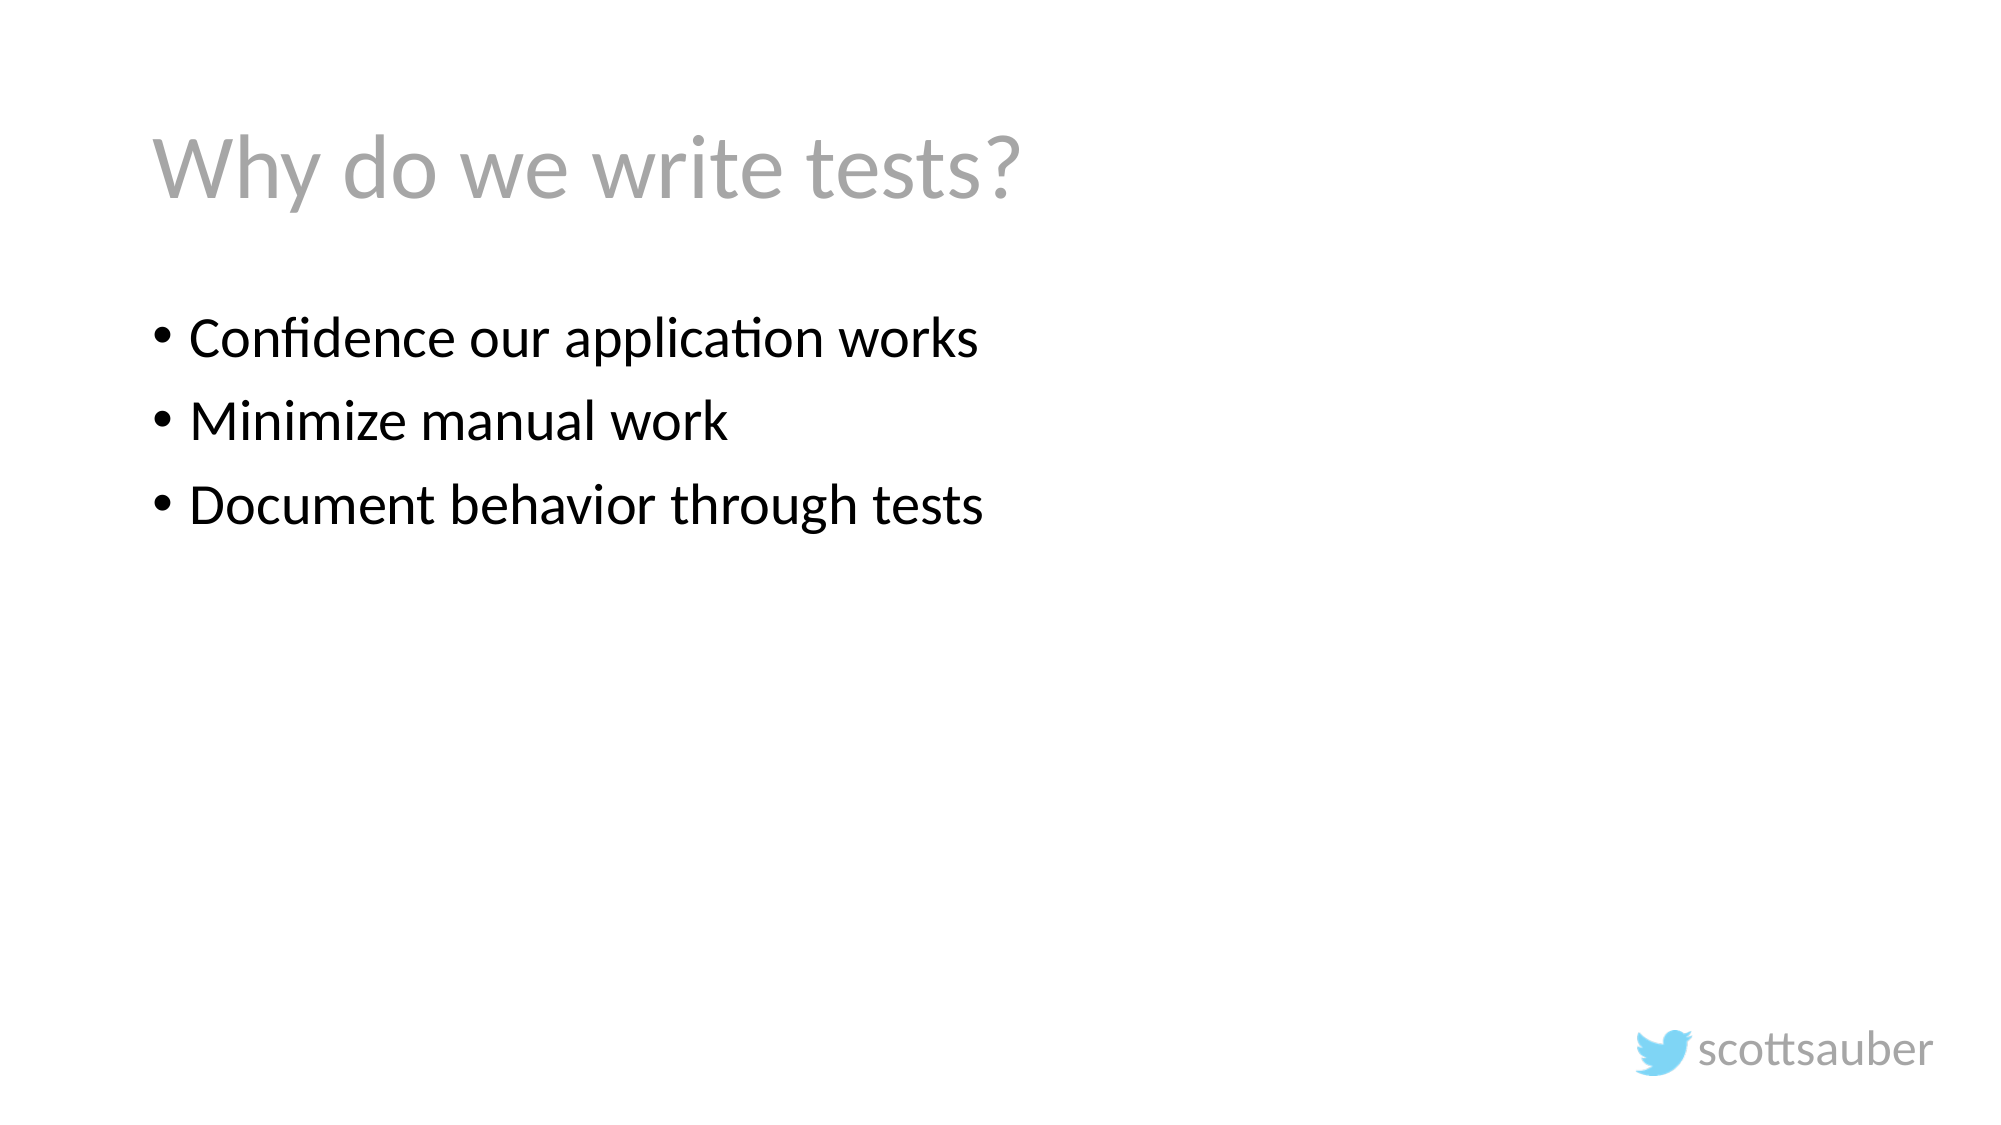

# Why do we write tests?
Confidence our application works
Minimize manual work
Document behavior through tests
scottsauber